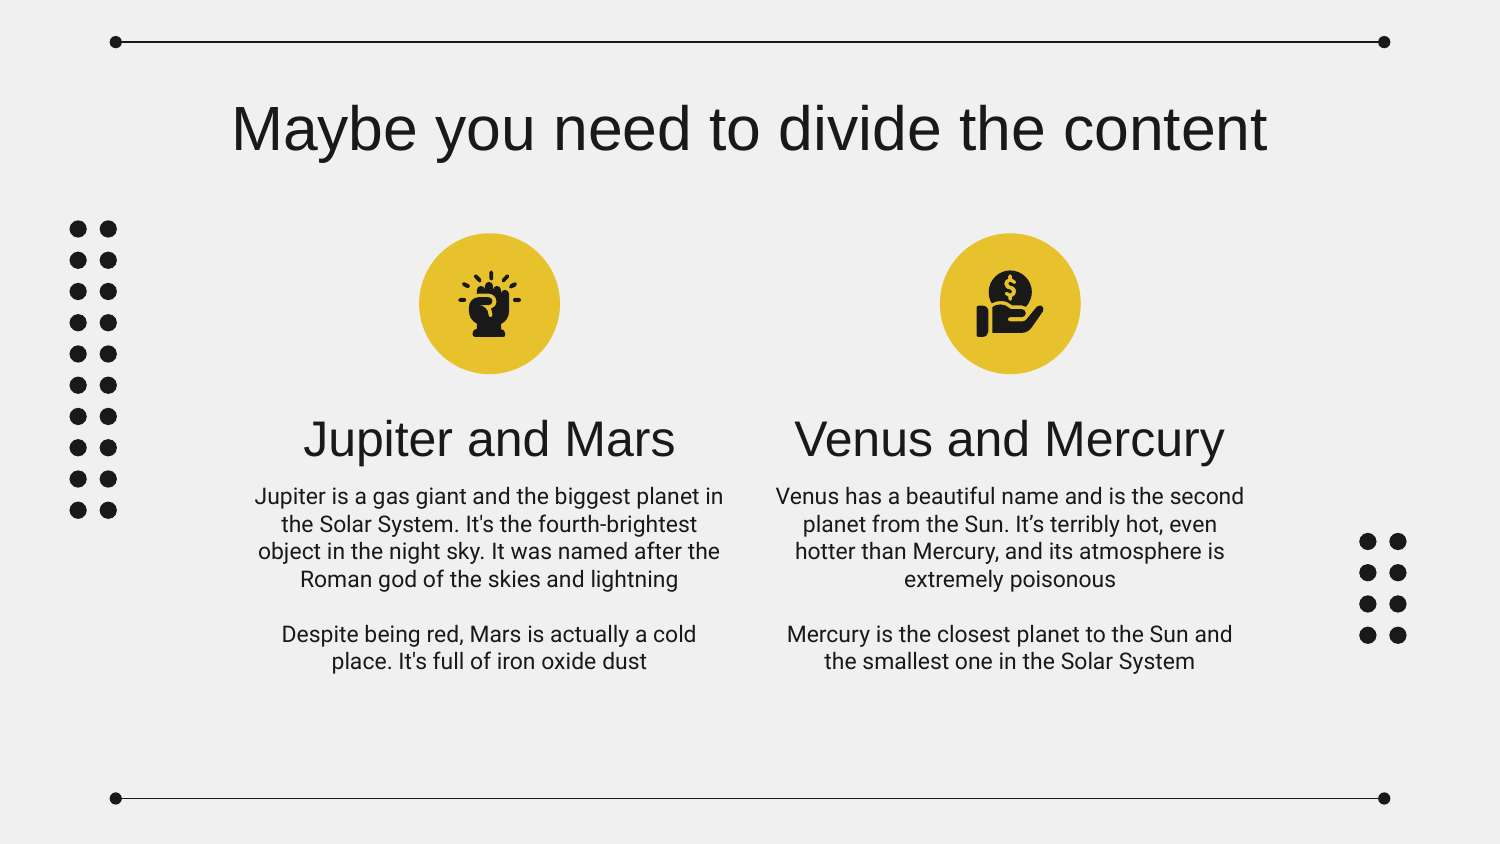

# Maybe you need to divide the content

Jupiter and Mars
Venus and Mercury
Jupiter is a gas giant and the biggest planet in the Solar System. It's the fourth-brightest object in the night sky. It was named after the Roman god of the skies and lightning

Despite being red, Mars is actually a cold place. It's full of iron oxide dust
Venus has a beautiful name and is the second planet from the Sun. It’s terribly hot, even hotter than Mercury, and its atmosphere is extremely poisonous

Mercury is the closest planet to the Sun and the smallest one in the Solar System